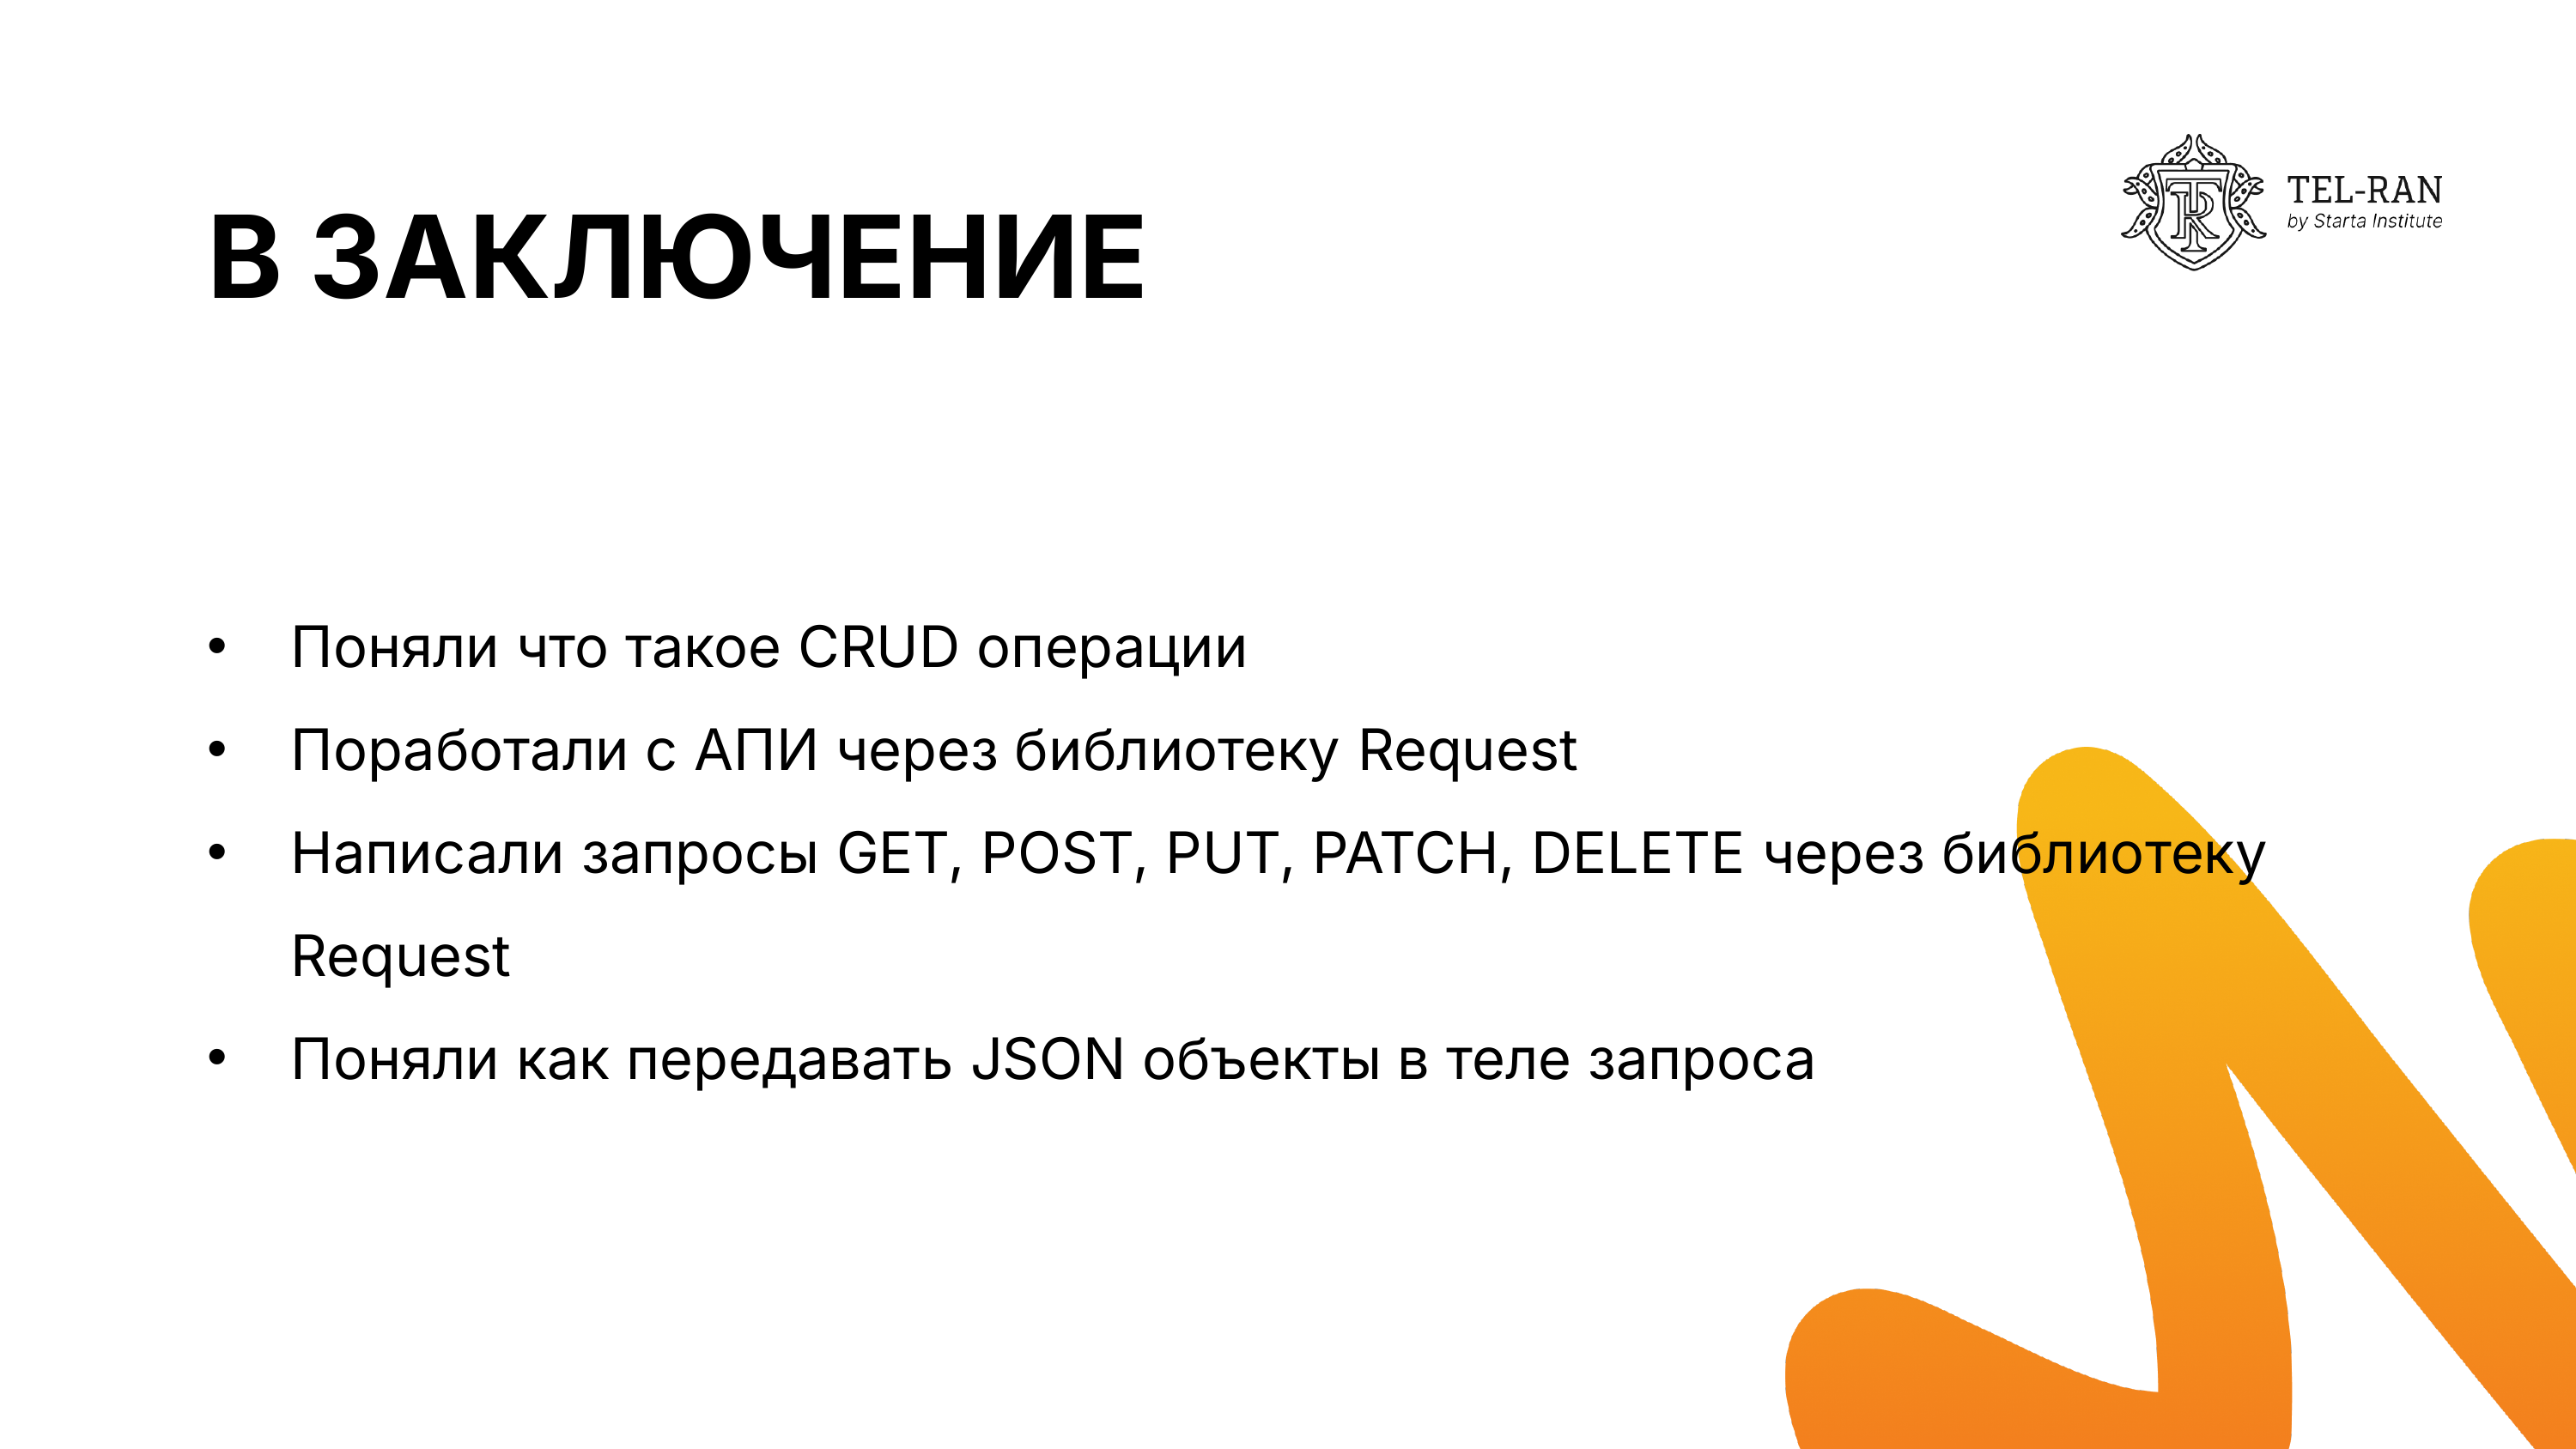

В ЗАКЛЮЧЕНИЕ
Поняли что такое CRUD операции
Поработали с АПИ через библиотеку Request
Написали запросы GET, POST, PUT, PATCH, DELETE через библиотеку Request
Поняли как передавать JSON объекты в теле запроса